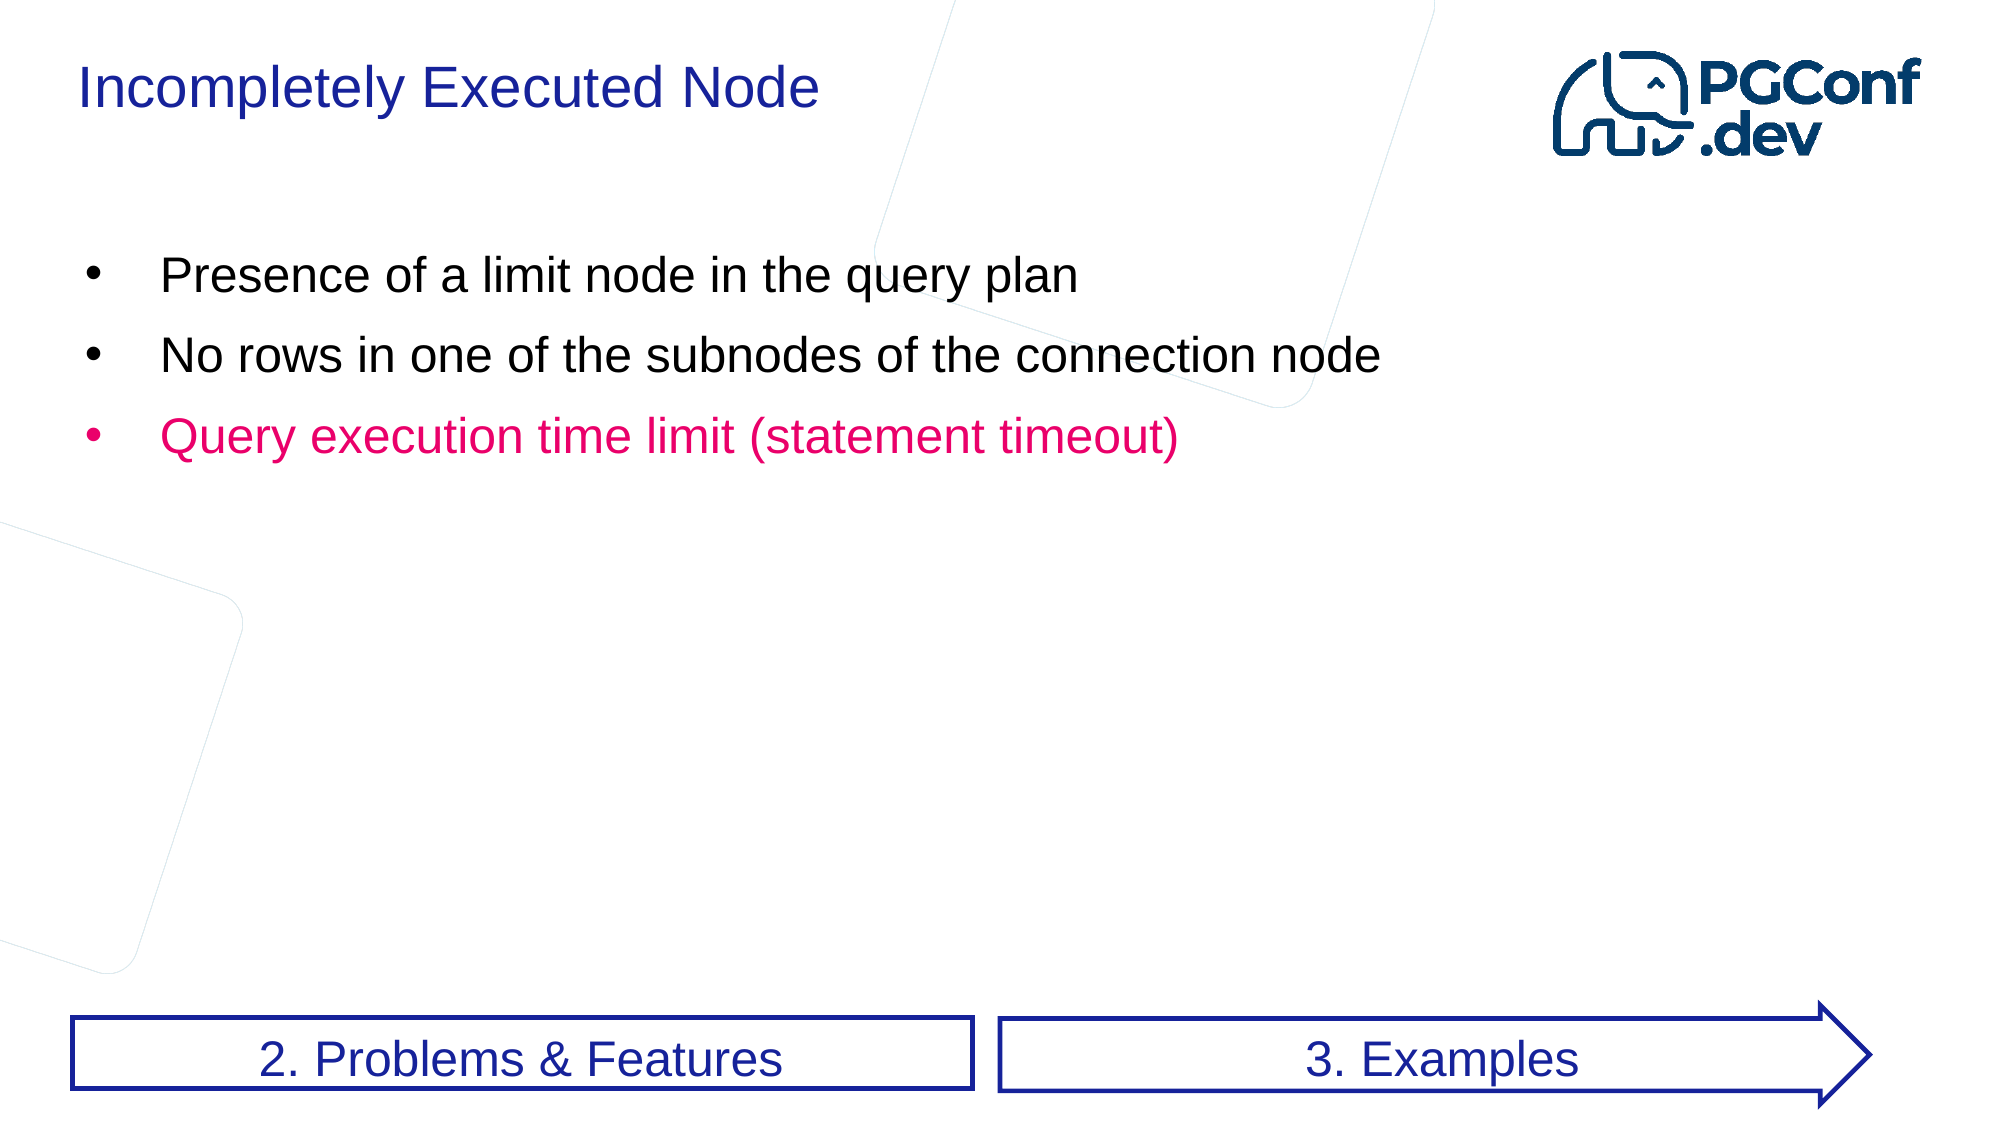

# Incompletely Executed Node
Presence of a limit node in the query plan
No rows in one of the subnodes of the connection node
Query execution time limit (statement timeout)
2. Problems & Features
3. Examples
52